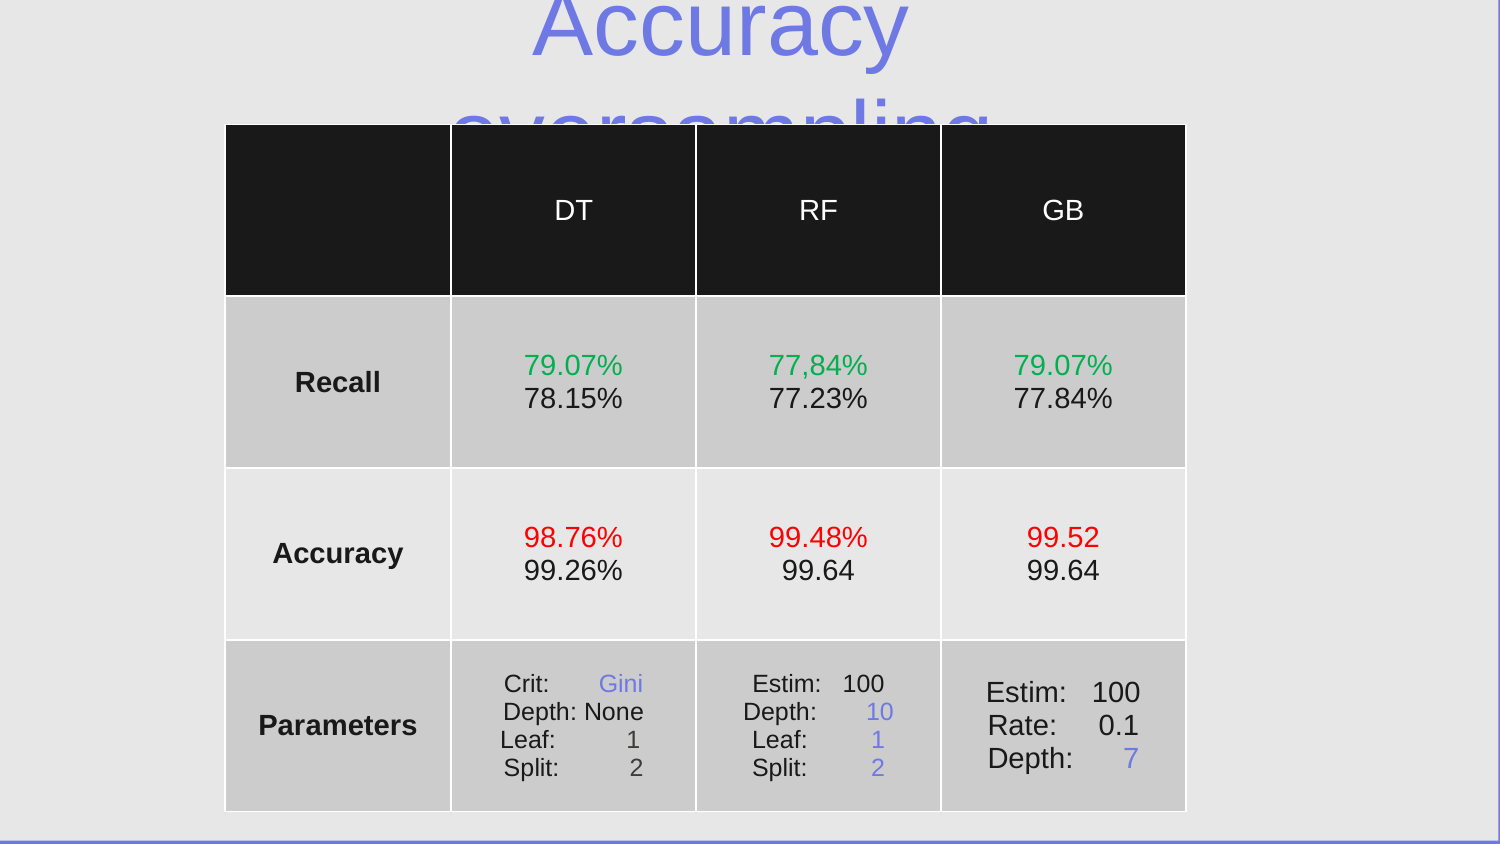

# Accuracy oversampling

|  | DT | RF | GB |
| --- | --- | --- | --- |
| Recall | 79.07% 78.15% | 77,84% 77.23% | 79.07% 77.84% |
| Accuracy | 98.76% 99.26% | 99.48% 99.64 | 99.52 99.64 |
| Parameters | Crit: Gini Depth: None Leaf: 1 Split: 2 | Estim: 100 Depth: 10 Leaf: 1 Split: 2 | Estim: 100 Rate: 0.1 Depth: 7 |